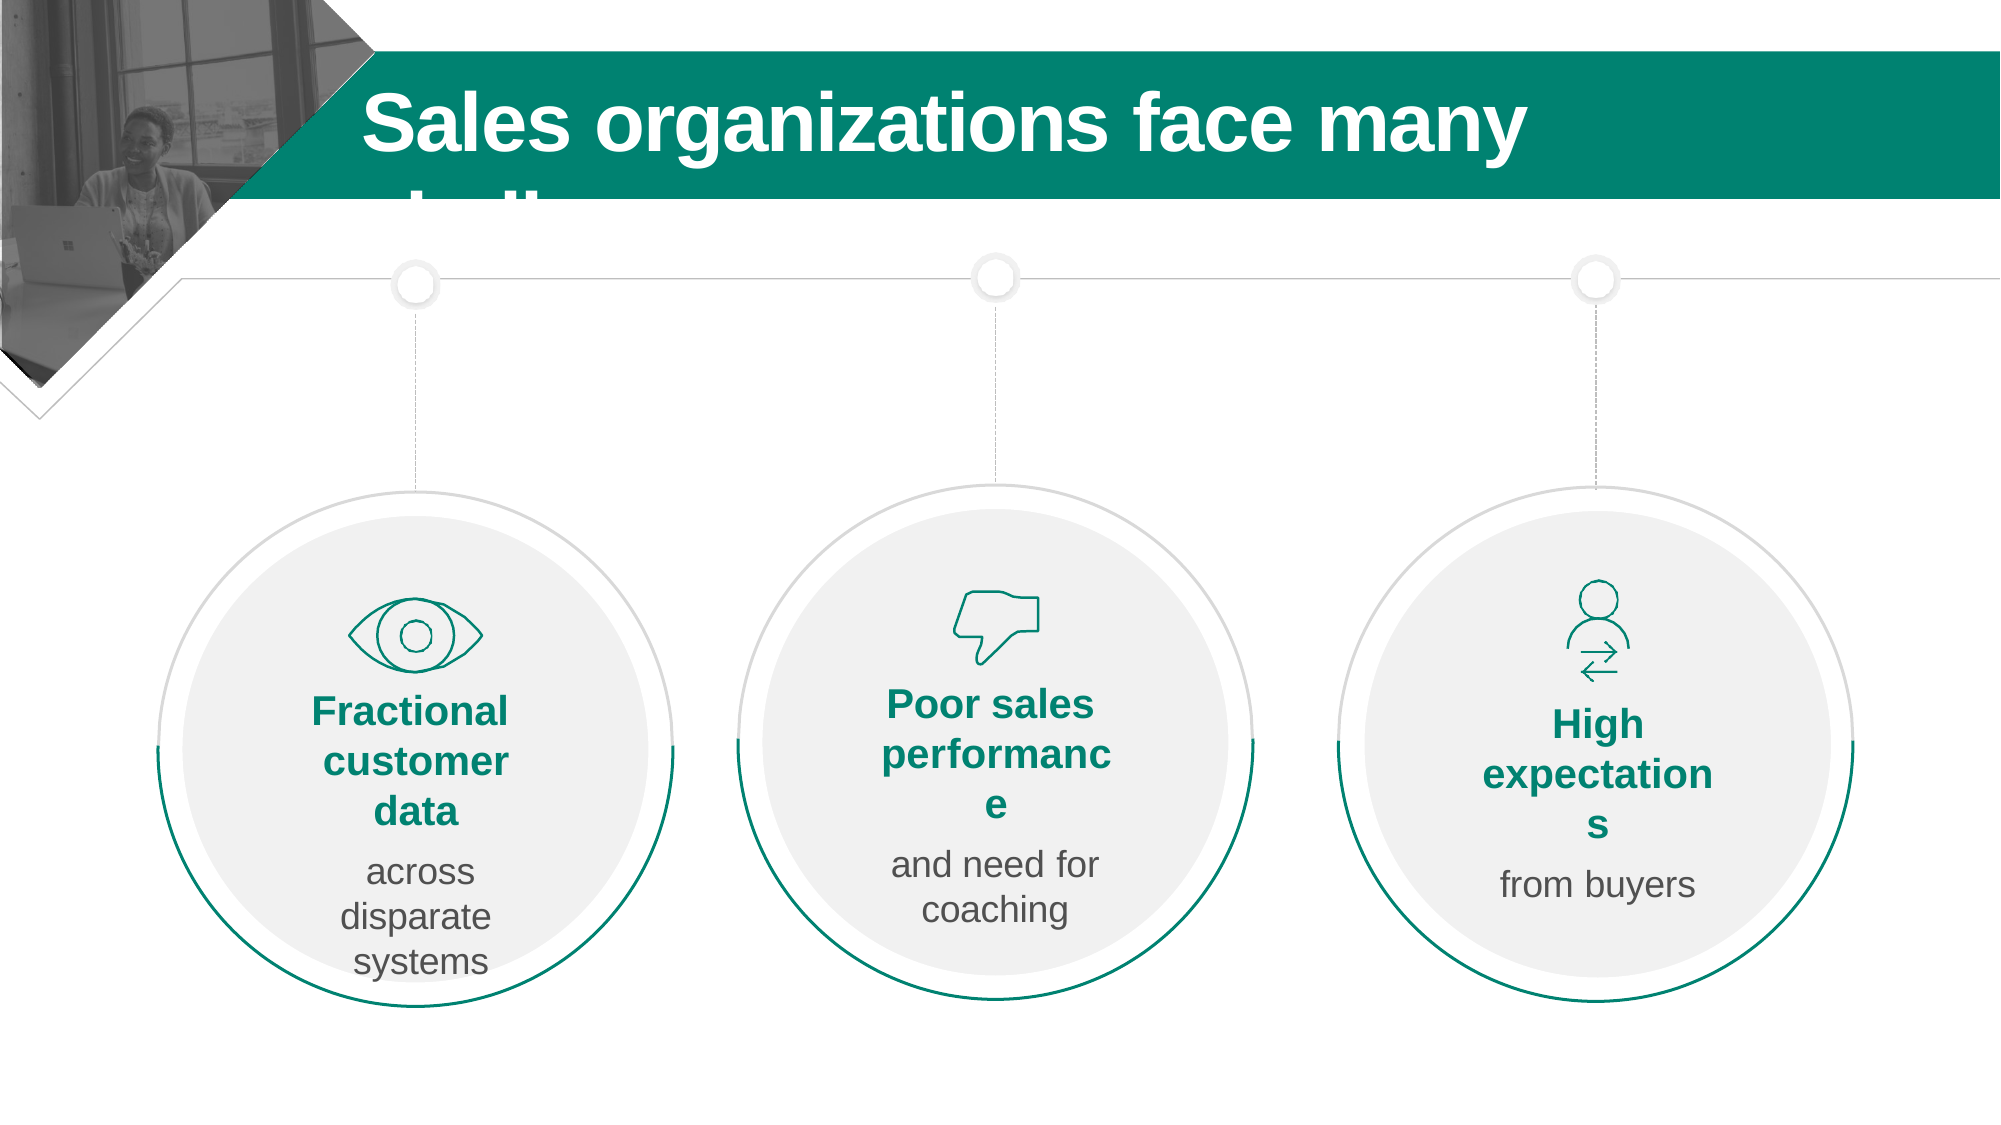

# Sales organizations face many challenges…

Poor sales  performance
and need for
coaching
Fractional  customer data
across disparate  systems
High
expectations
from buyers